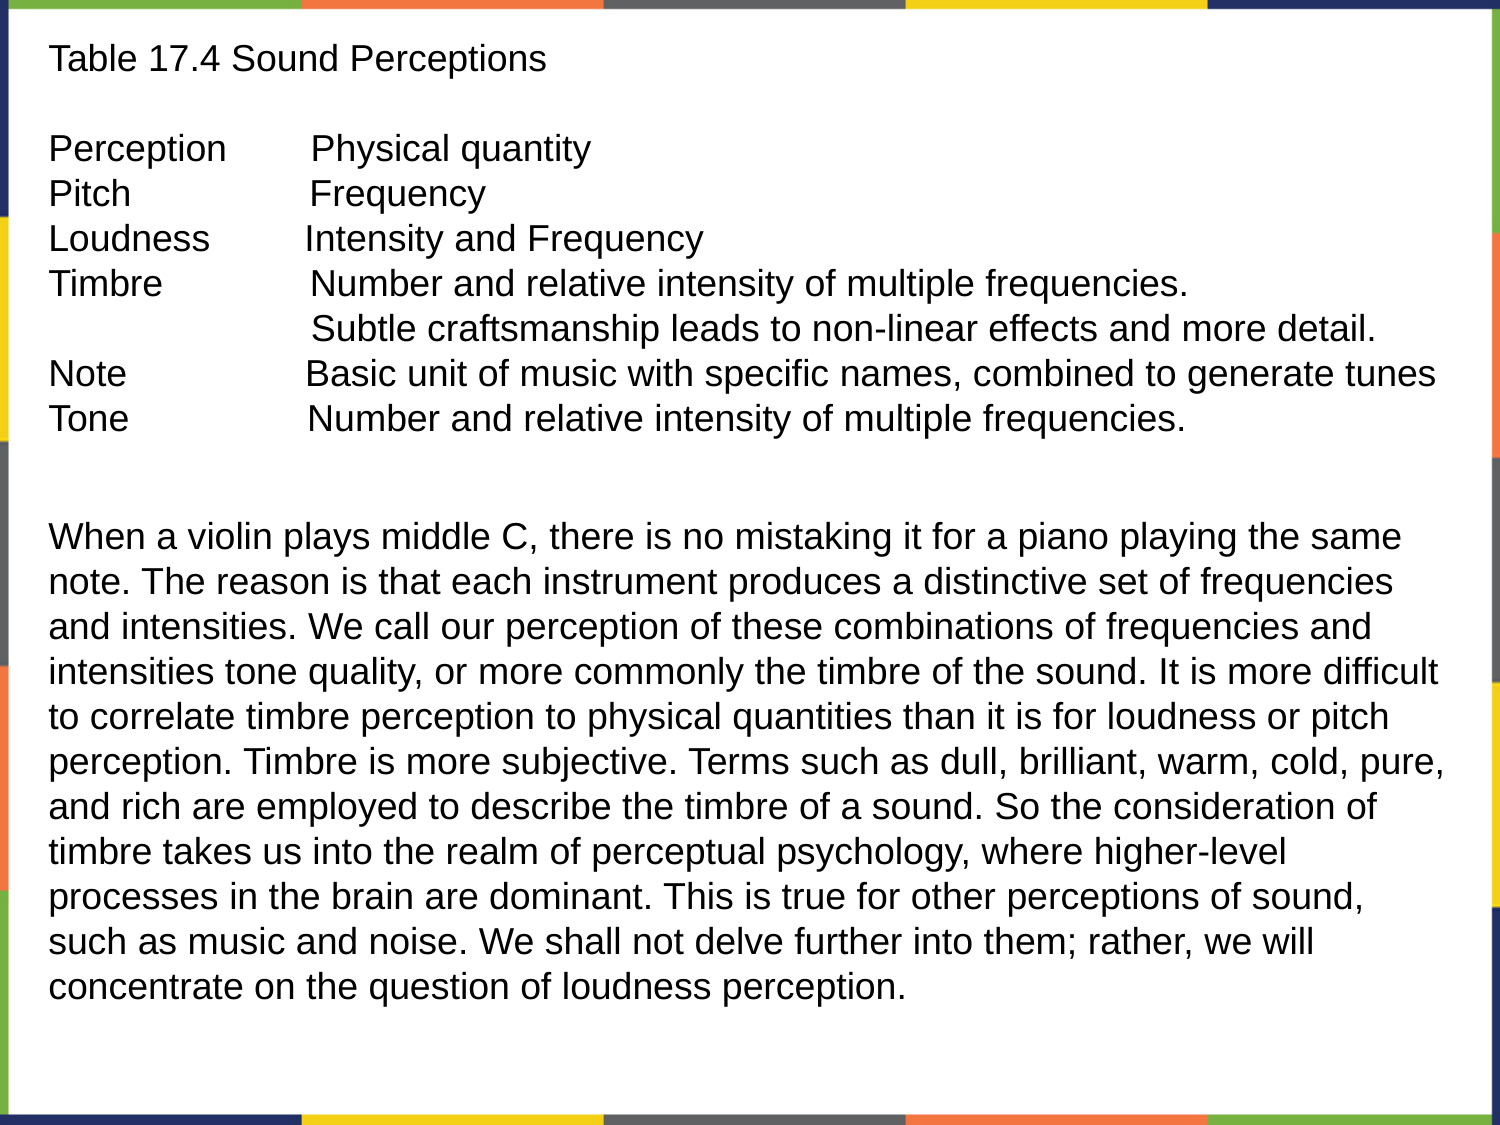

Table 17.4 Sound Perceptions

Perception        Physical quantity
Pitch                 Frequency
Loudness         Intensity and Frequency
Timbre              Number and relative intensity of multiple frequencies.
                         Subtle craftsmanship leads to non-linear effects and more detail.
Note                 Basic unit of music with specific names, combined to generate tunes
Tone                 Number and relative intensity of multiple frequencies.
When a violin plays middle C, there is no mistaking it for a piano playing the same note. The reason is that each instrument produces a distinctive set of frequencies and intensities. We call our perception of these combinations of frequencies and
intensities tone quality, or more commonly the timbre of the sound. It is more difficult to correlate timbre perception to physical quantities than it is for loudness or pitch perception. Timbre is more subjective. Terms such as dull, brilliant, warm, cold, pure,
and rich are employed to describe the timbre of a sound. So the consideration of timbre takes us into the realm of perceptual psychology, where higher-level processes in the brain are dominant. This is true for other perceptions of sound, such as music and noise. We shall not delve further into them; rather, we will concentrate on the question of loudness perception.